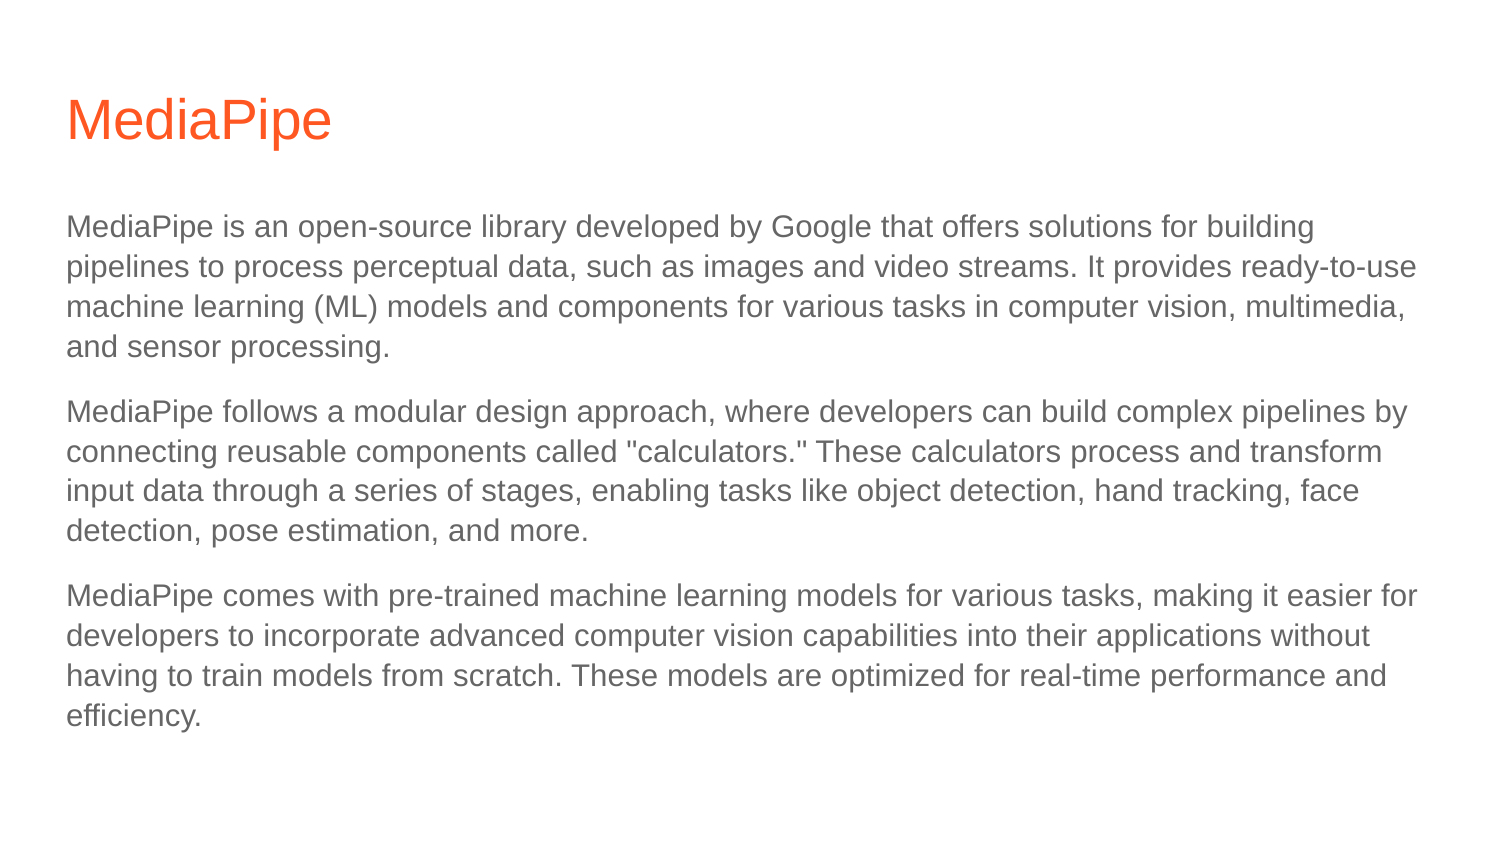

# MediaPipe
MediaPipe is an open-source library developed by Google that offers solutions for building pipelines to process perceptual data, such as images and video streams. It provides ready-to-use machine learning (ML) models and components for various tasks in computer vision, multimedia, and sensor processing.
MediaPipe follows a modular design approach, where developers can build complex pipelines by connecting reusable components called "calculators." These calculators process and transform input data through a series of stages, enabling tasks like object detection, hand tracking, face detection, pose estimation, and more.
MediaPipe comes with pre-trained machine learning models for various tasks, making it easier for developers to incorporate advanced computer vision capabilities into their applications without having to train models from scratch. These models are optimized for real-time performance and efficiency.